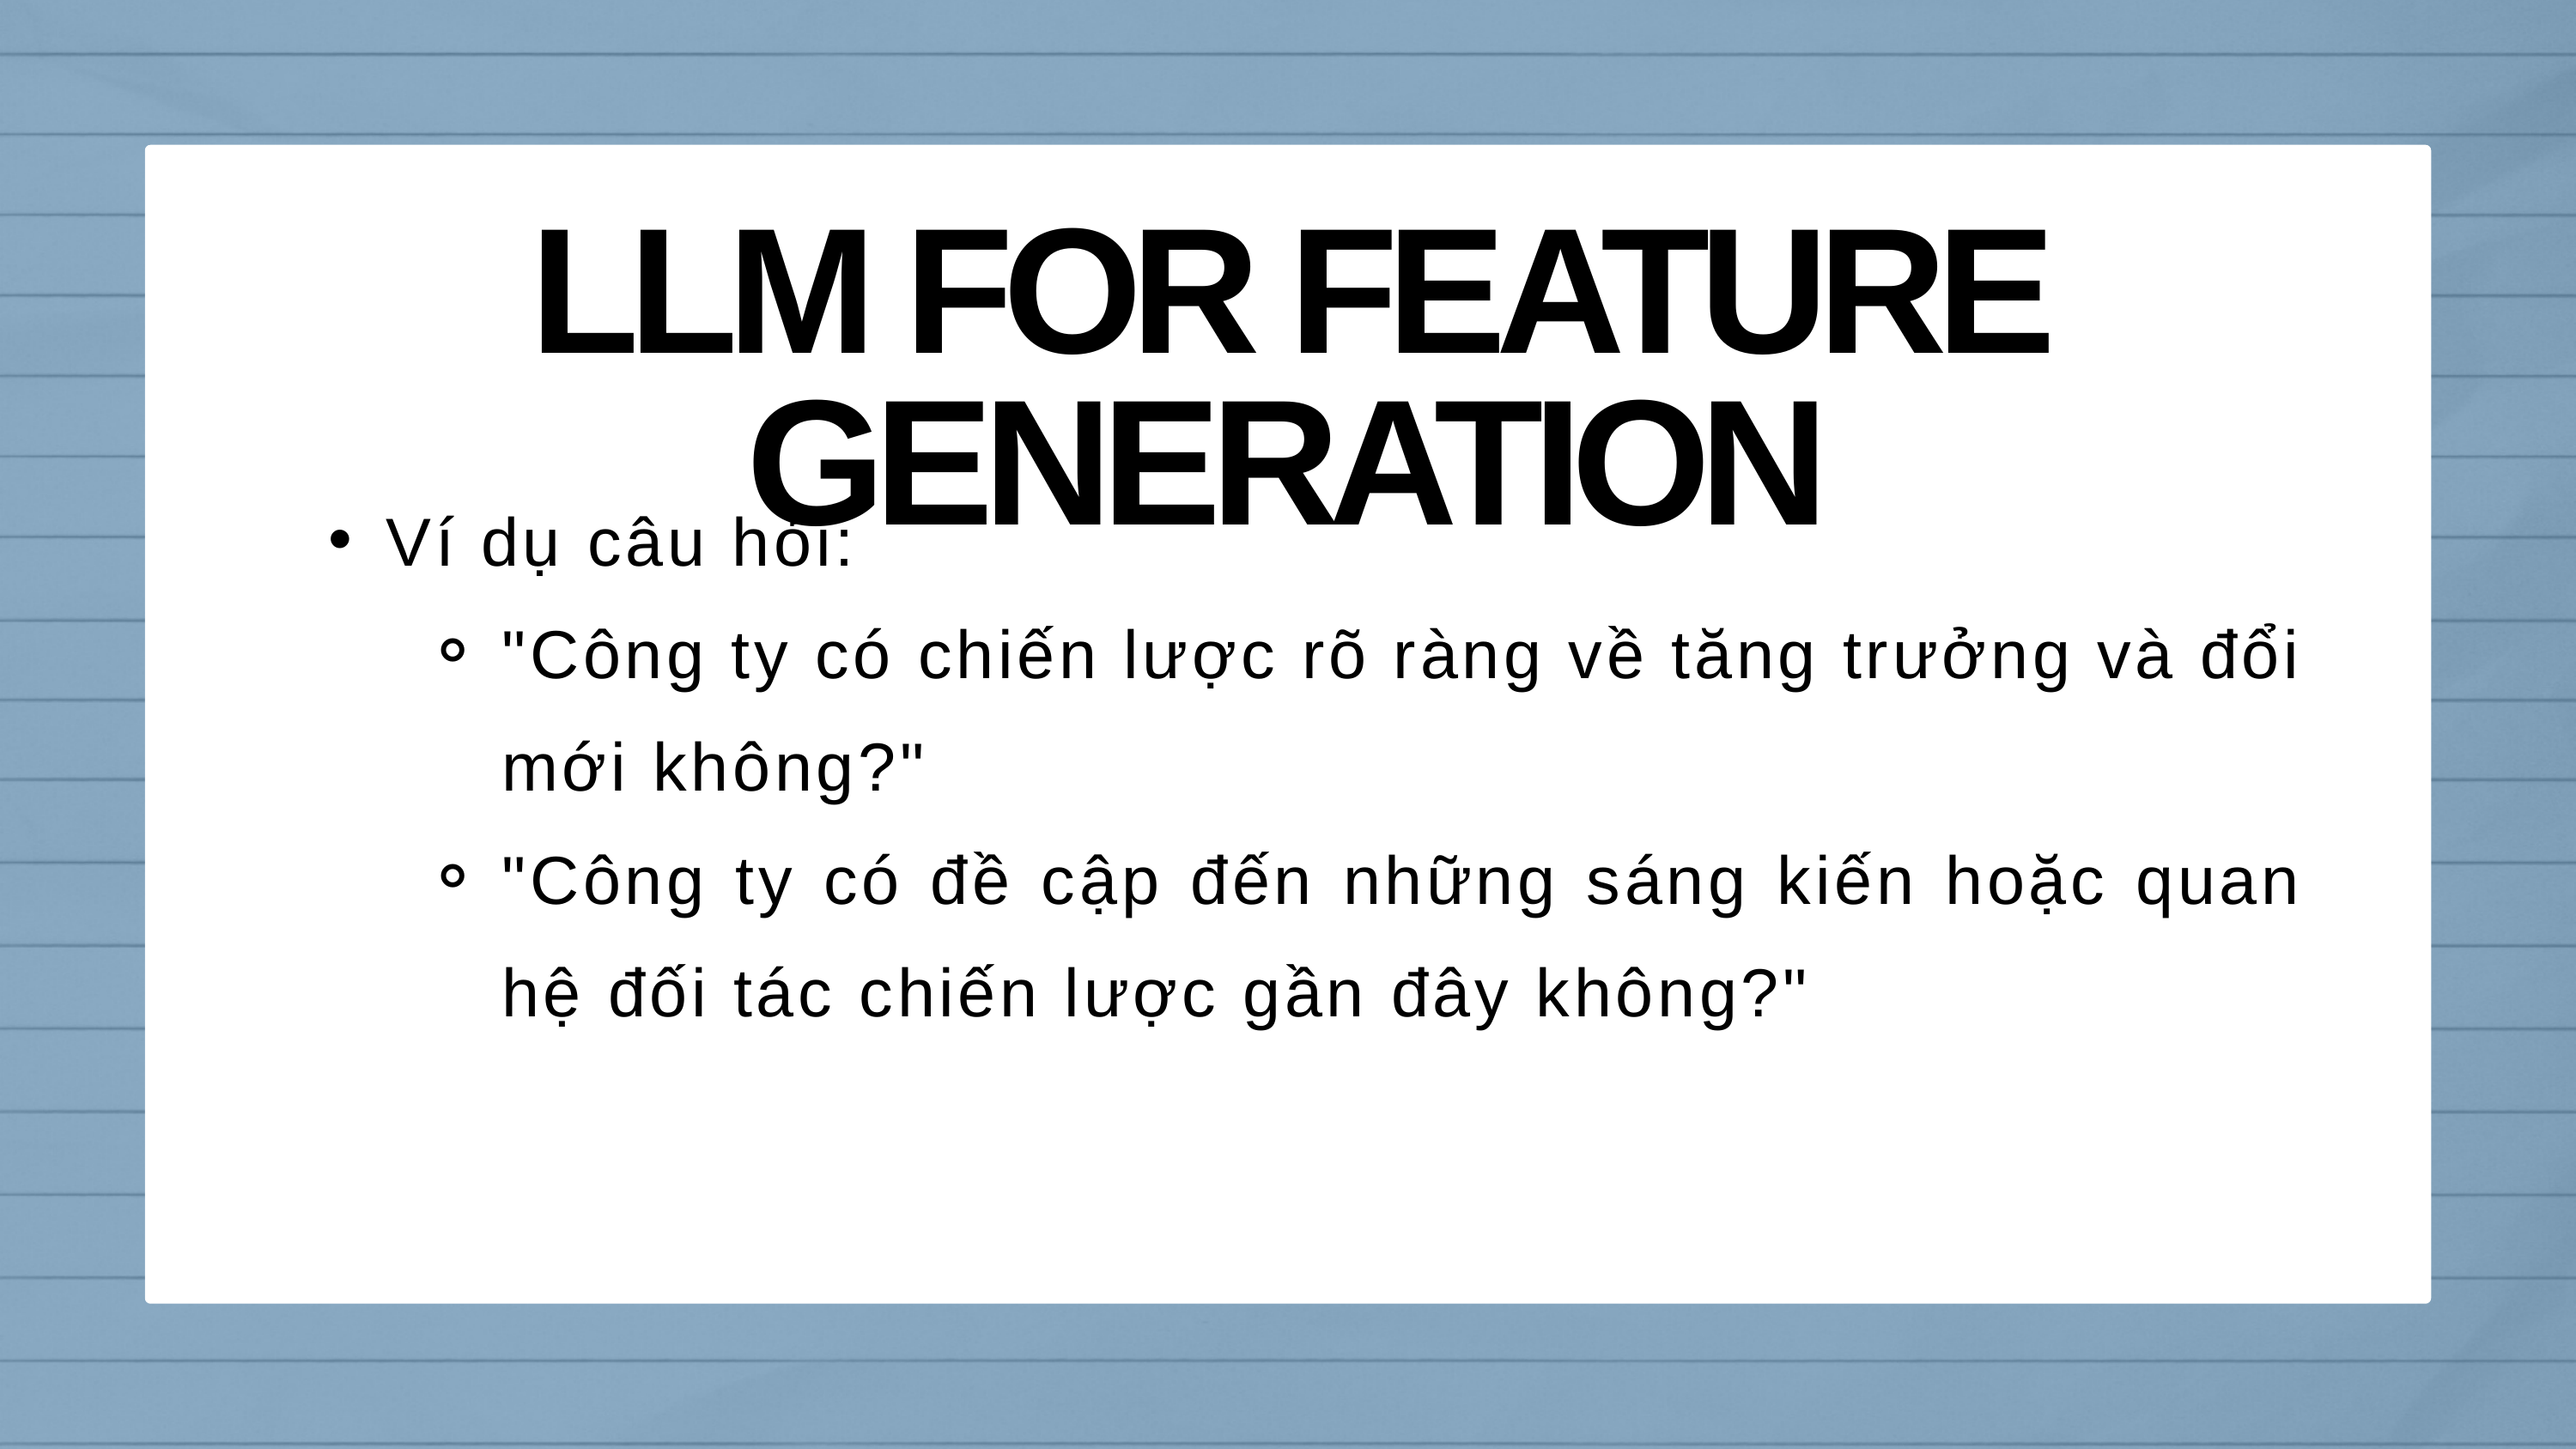

LLM FOR FEATURE GENERATION
Ví dụ câu hỏi:
"Công ty có chiến lược rõ ràng về tăng trưởng và đổi mới không?"
"Công ty có đề cập đến những sáng kiến hoặc quan hệ đối tác chiến lược gần đây không?"